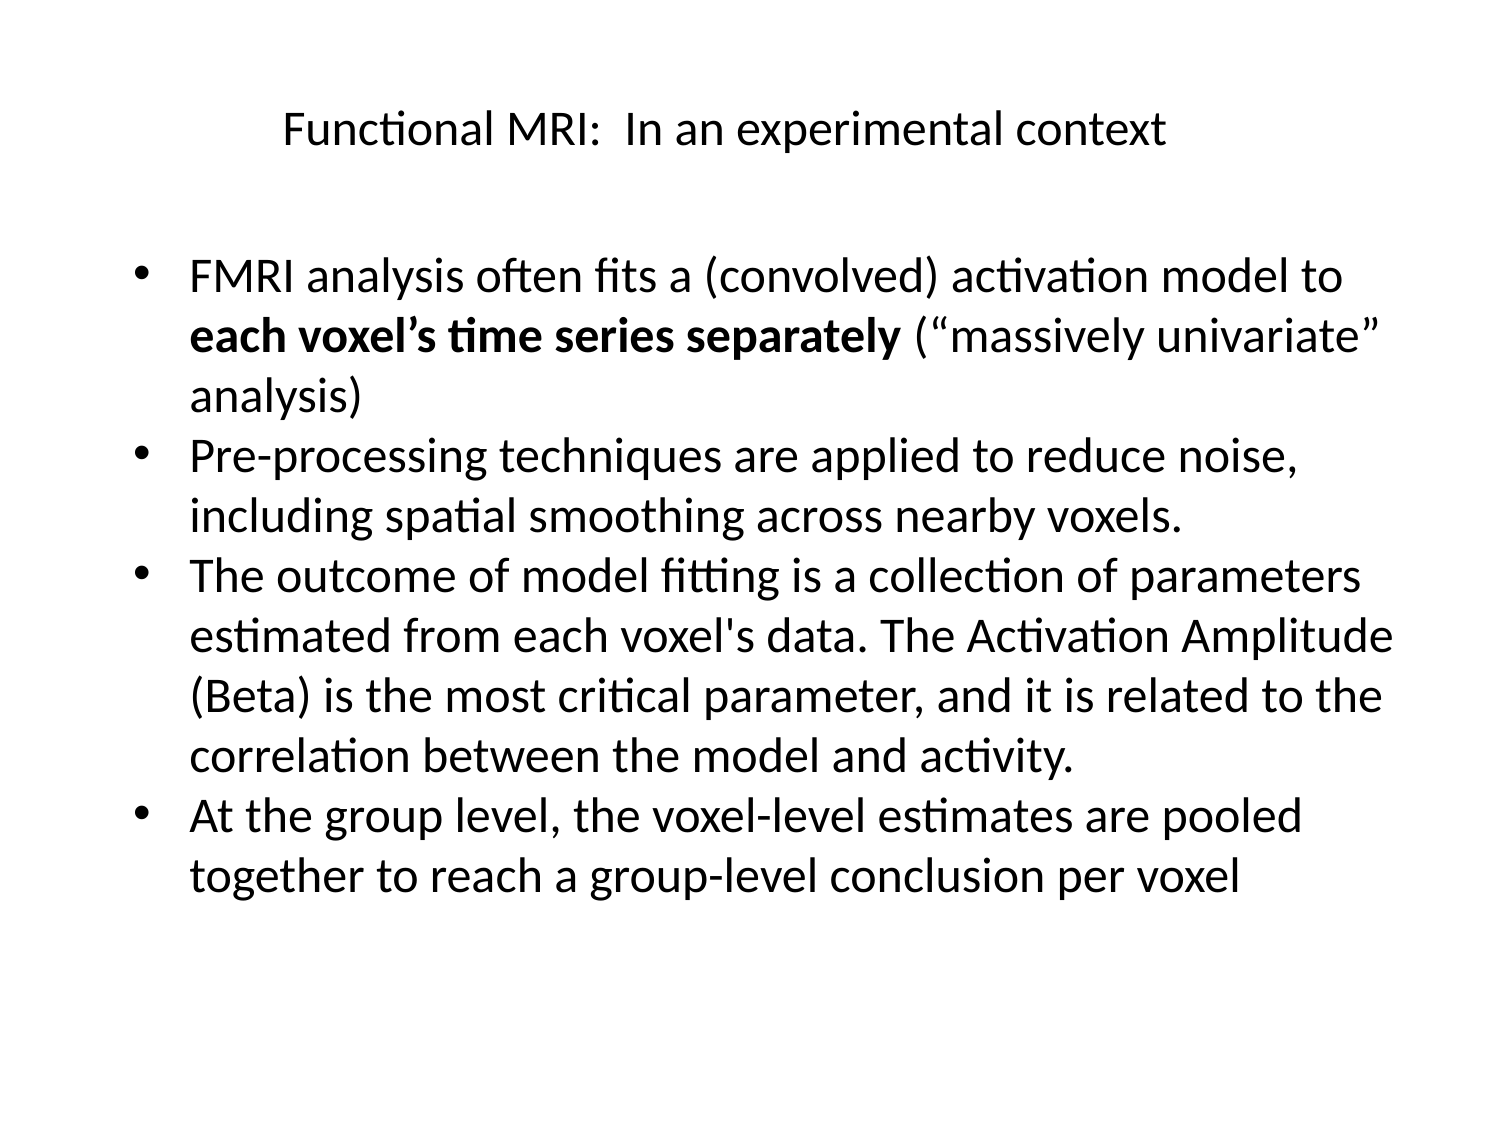

Functional MRI:  In an experimental context
FMRI analysis often fits a (convolved) activation model to each voxel’s time series separately (“massively univariate” analysis)
Pre-processing techniques are applied to reduce noise, including spatial smoothing across nearby voxels.
The outcome of model fitting is a collection of parameters estimated from each voxel's data. The Activation Amplitude (Beta) is the most critical parameter, and it is related to the correlation between the model and activity.
At the group level, the voxel-level estimates are pooled together to reach a group-level conclusion per voxel
Adapted  from Bob Cox’s “Data Analysis Philosophy” for fMRI